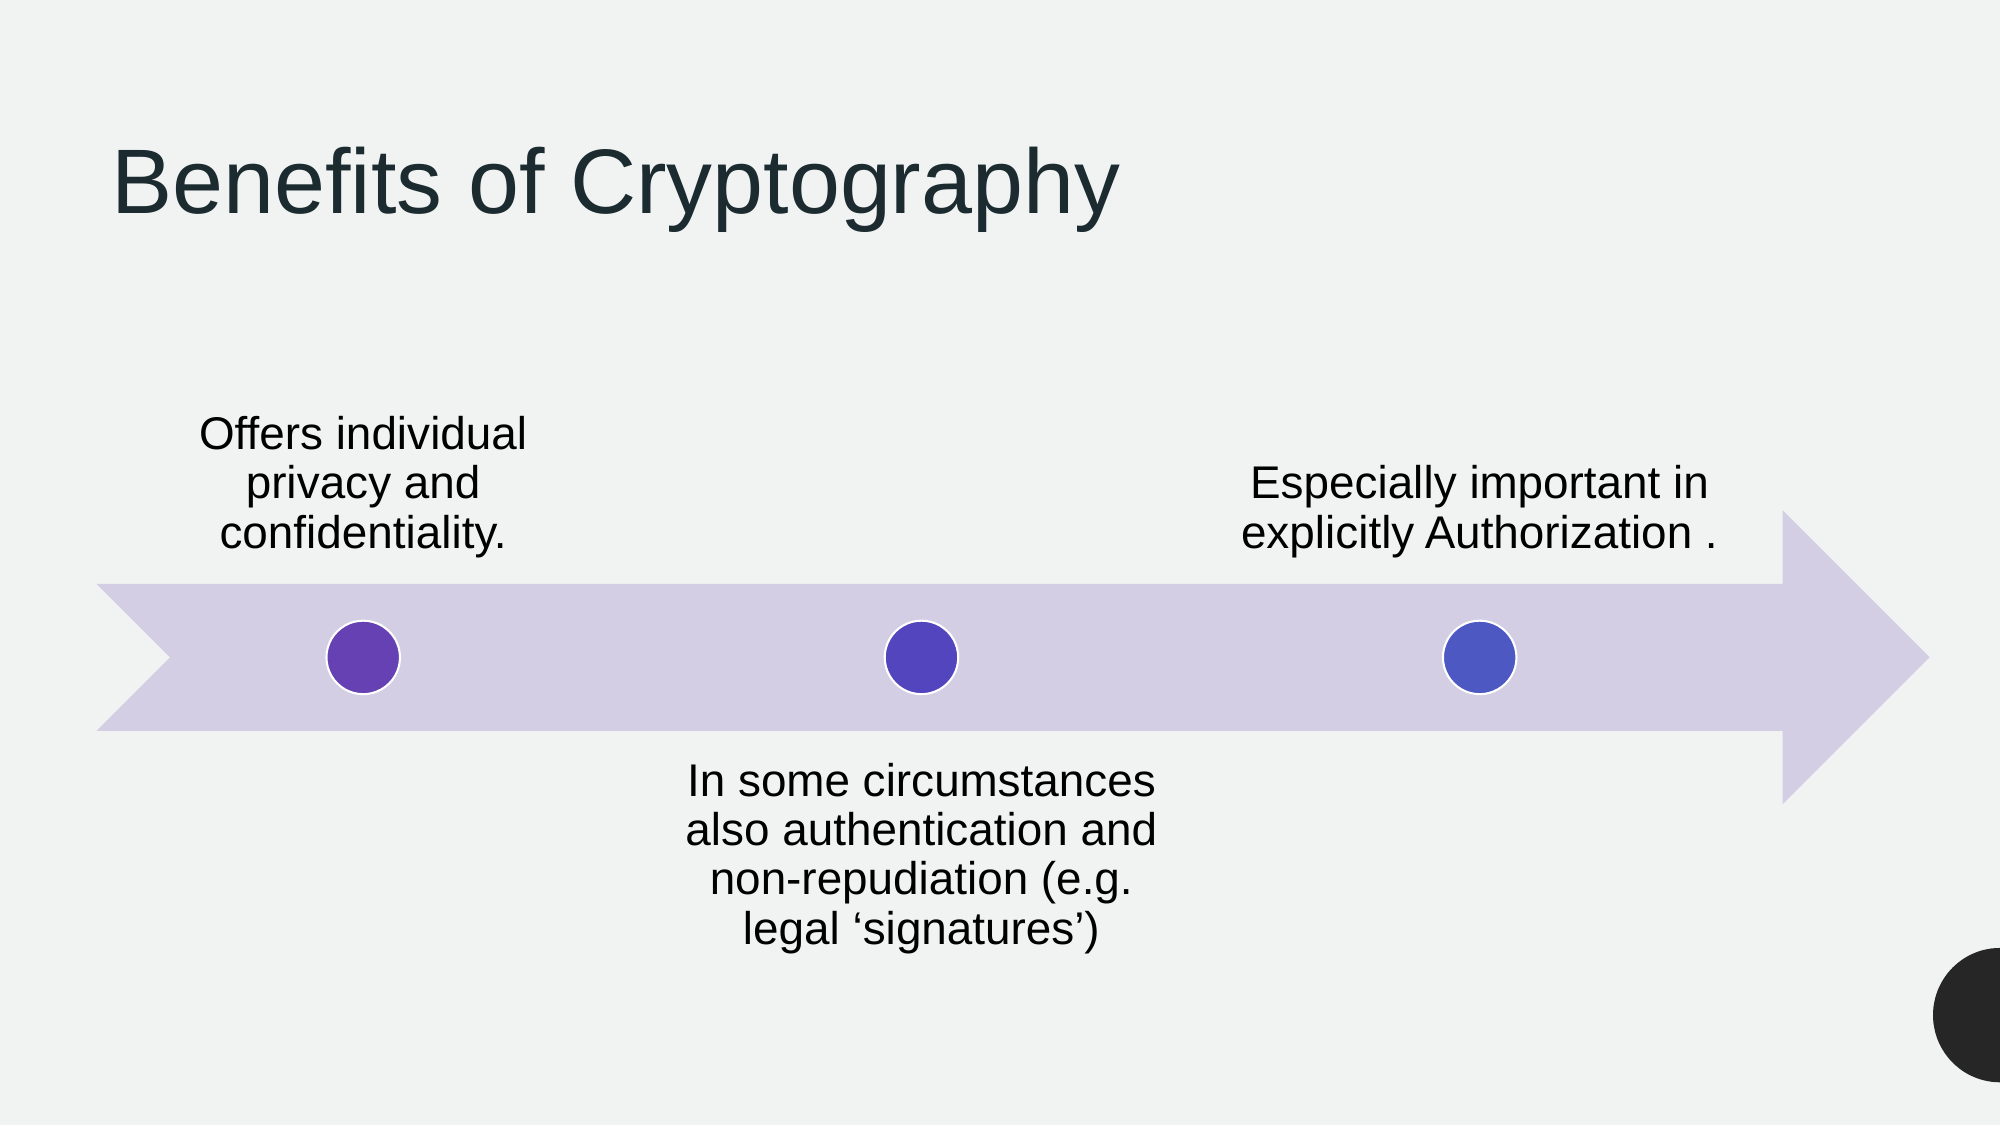

Benefits of Cryptography
Offers individual privacy and confidentiality.
In some circumstances also authentication and non-repudiation (e.g. legal ‘signatures’)
Especially important in explicitly Authorization .